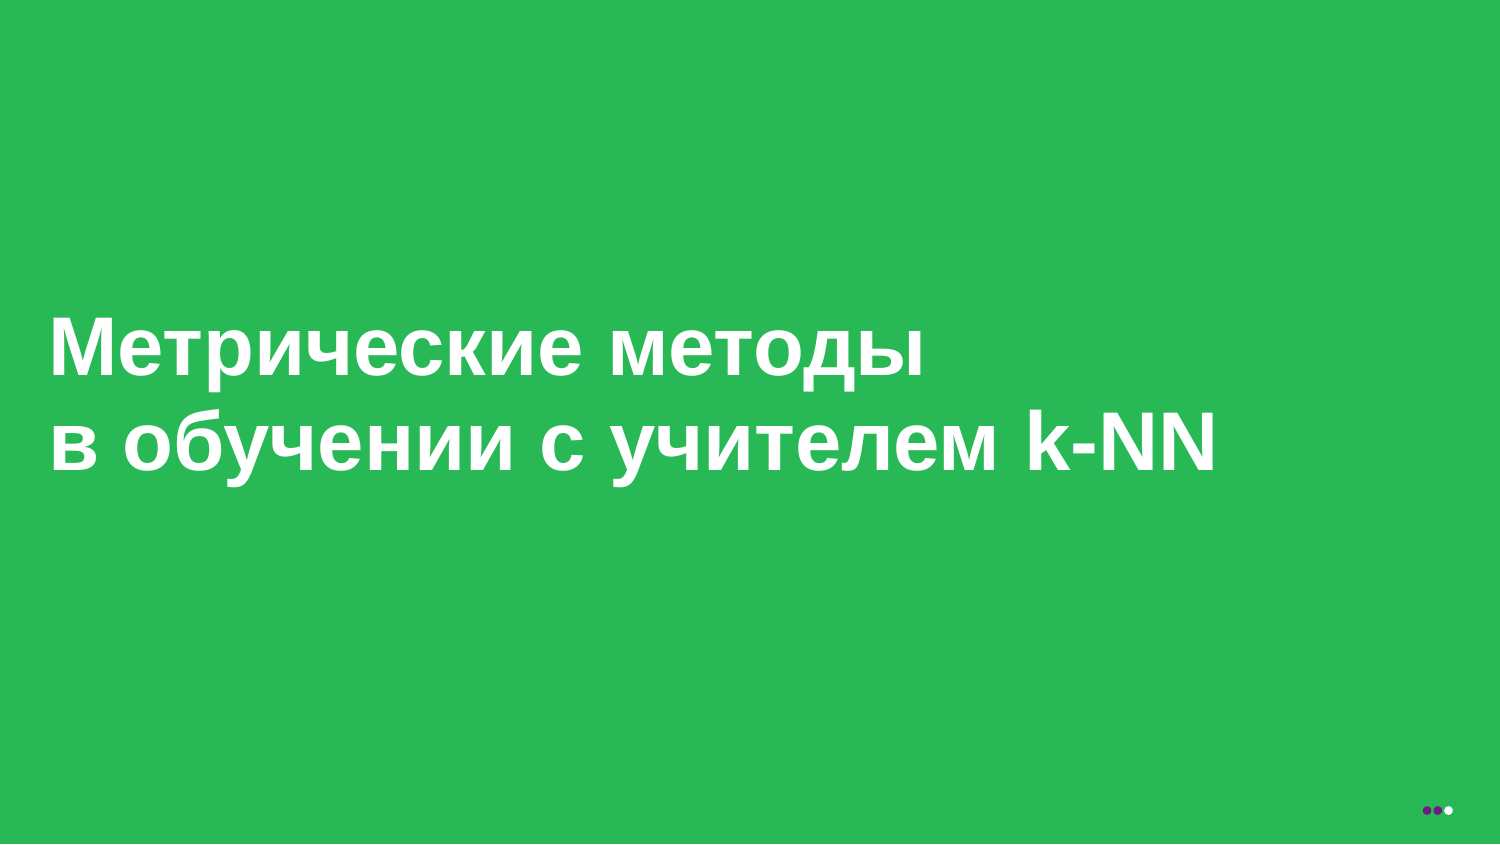

# Метрические методы в обучении с учителем k-NN